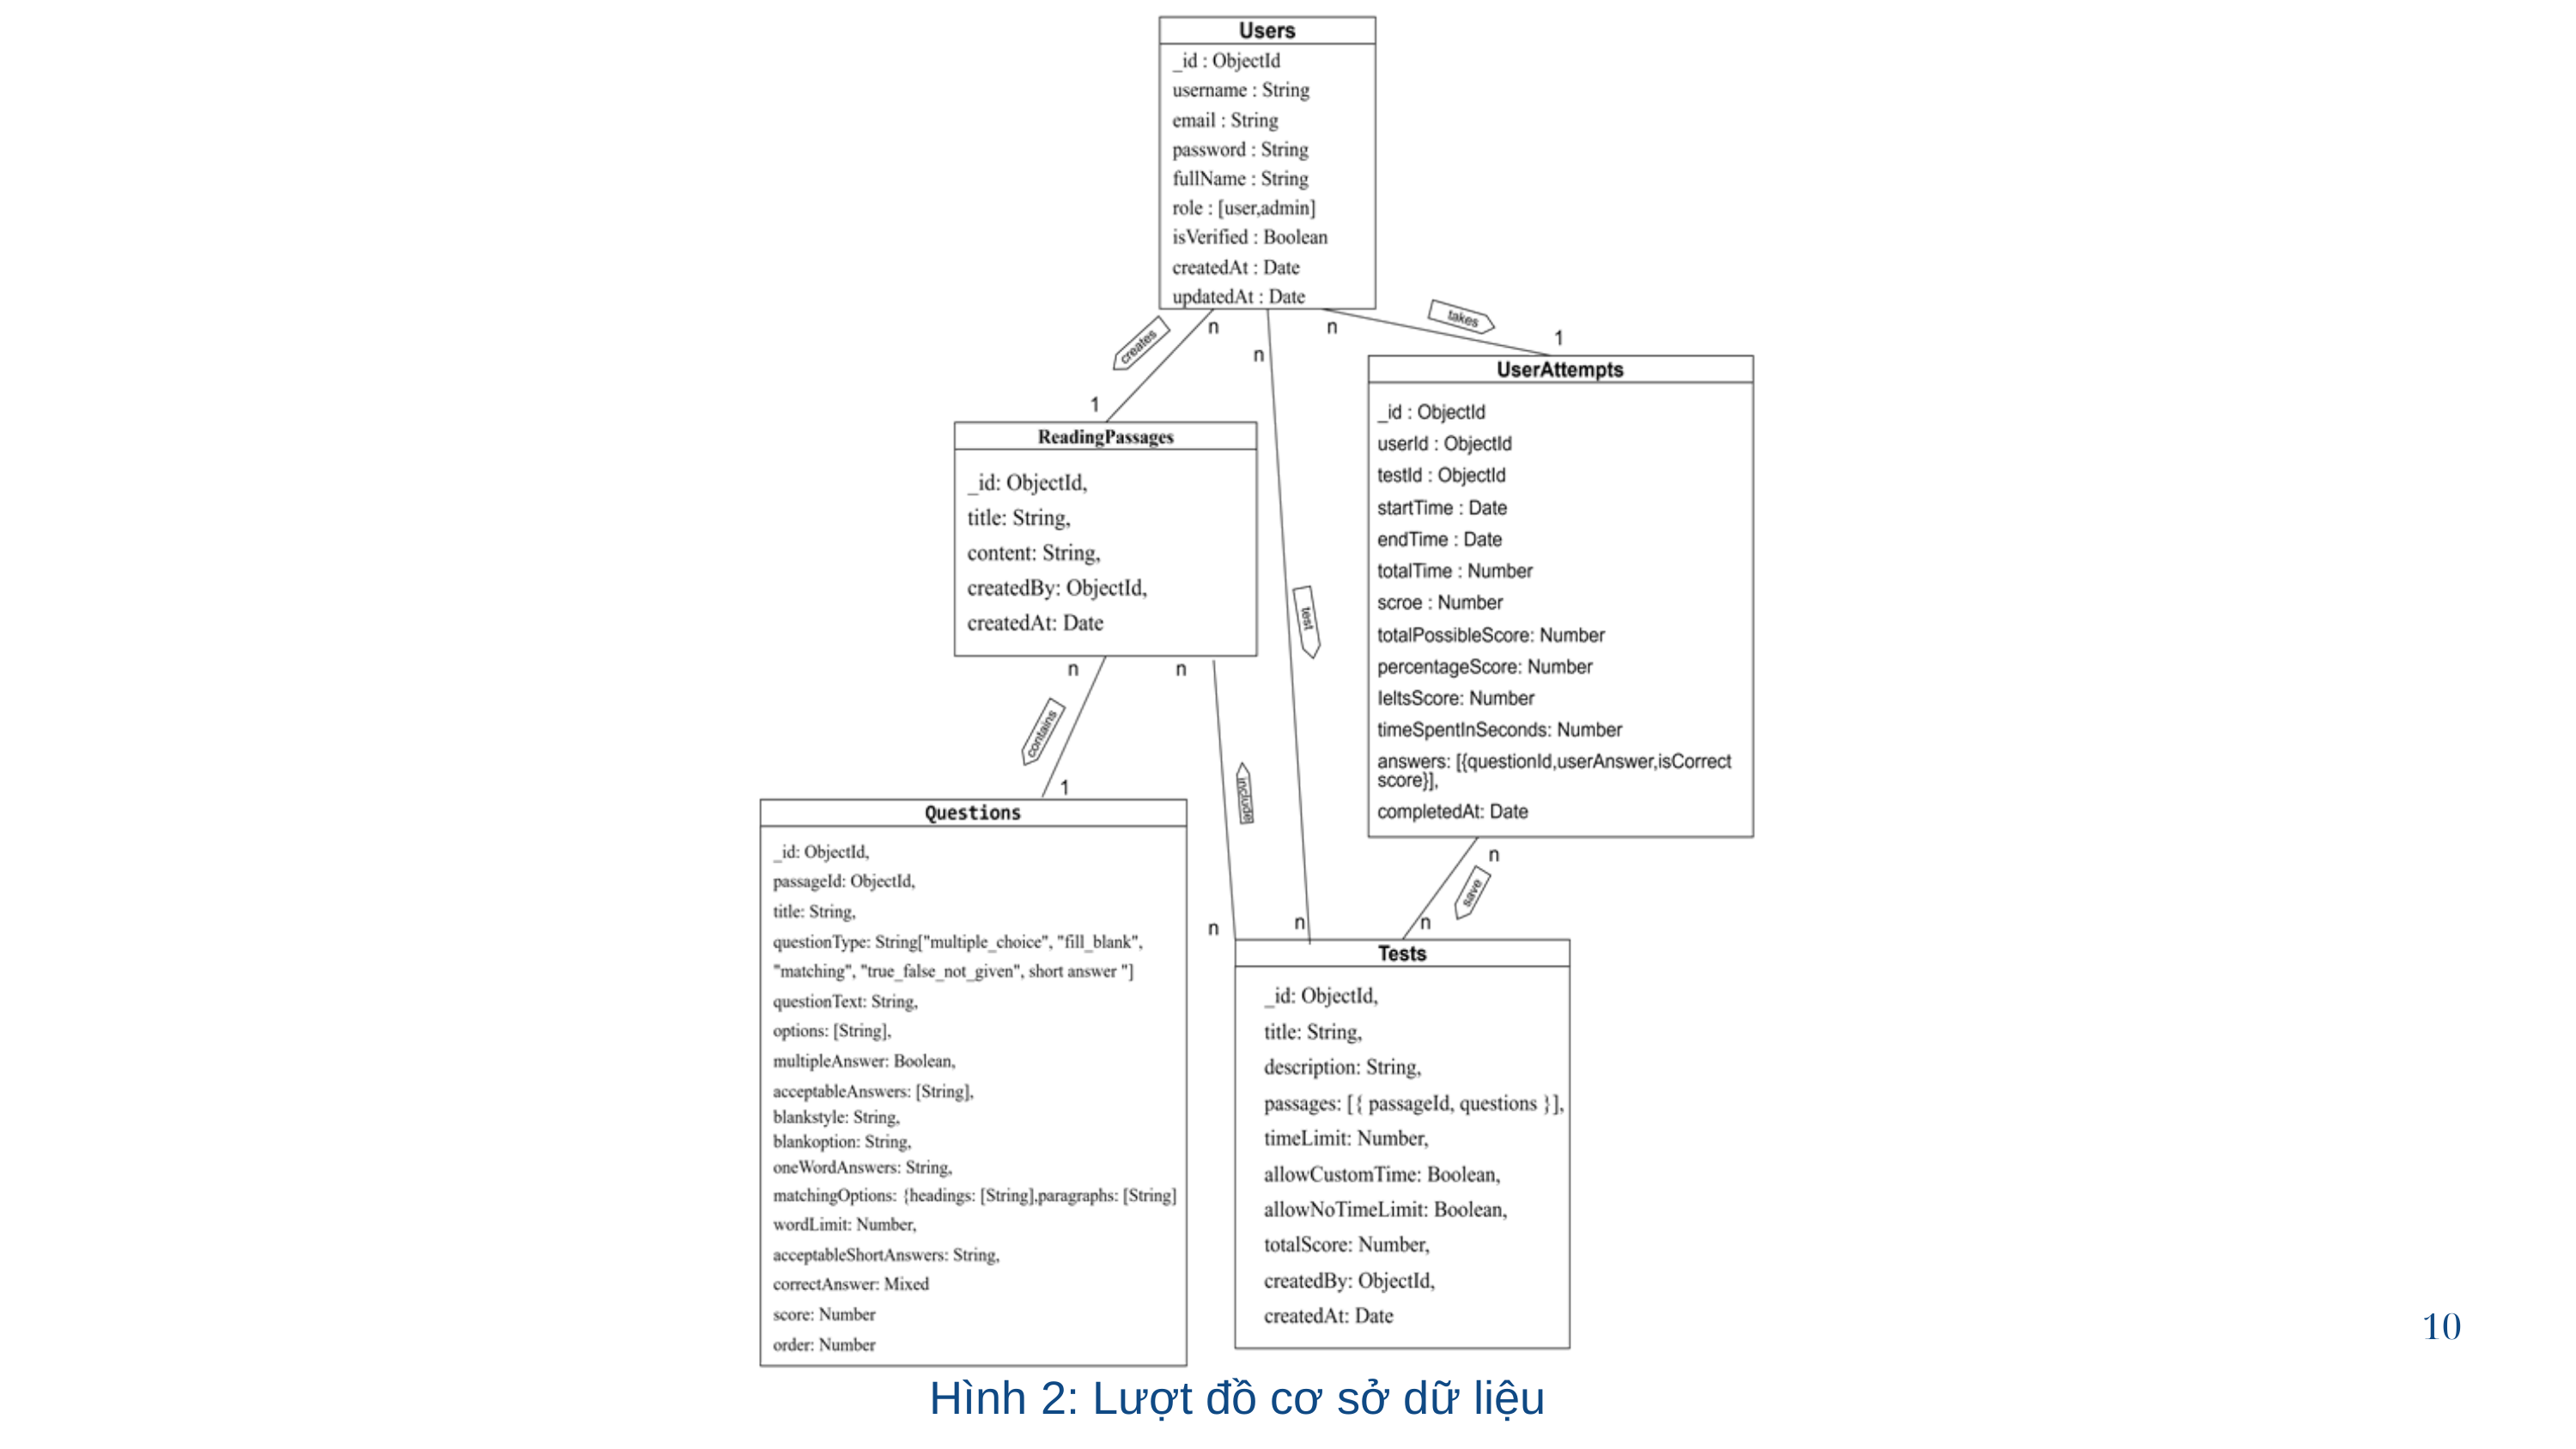

10
Hình 2: Lượt đồ cơ sở dữ liệu